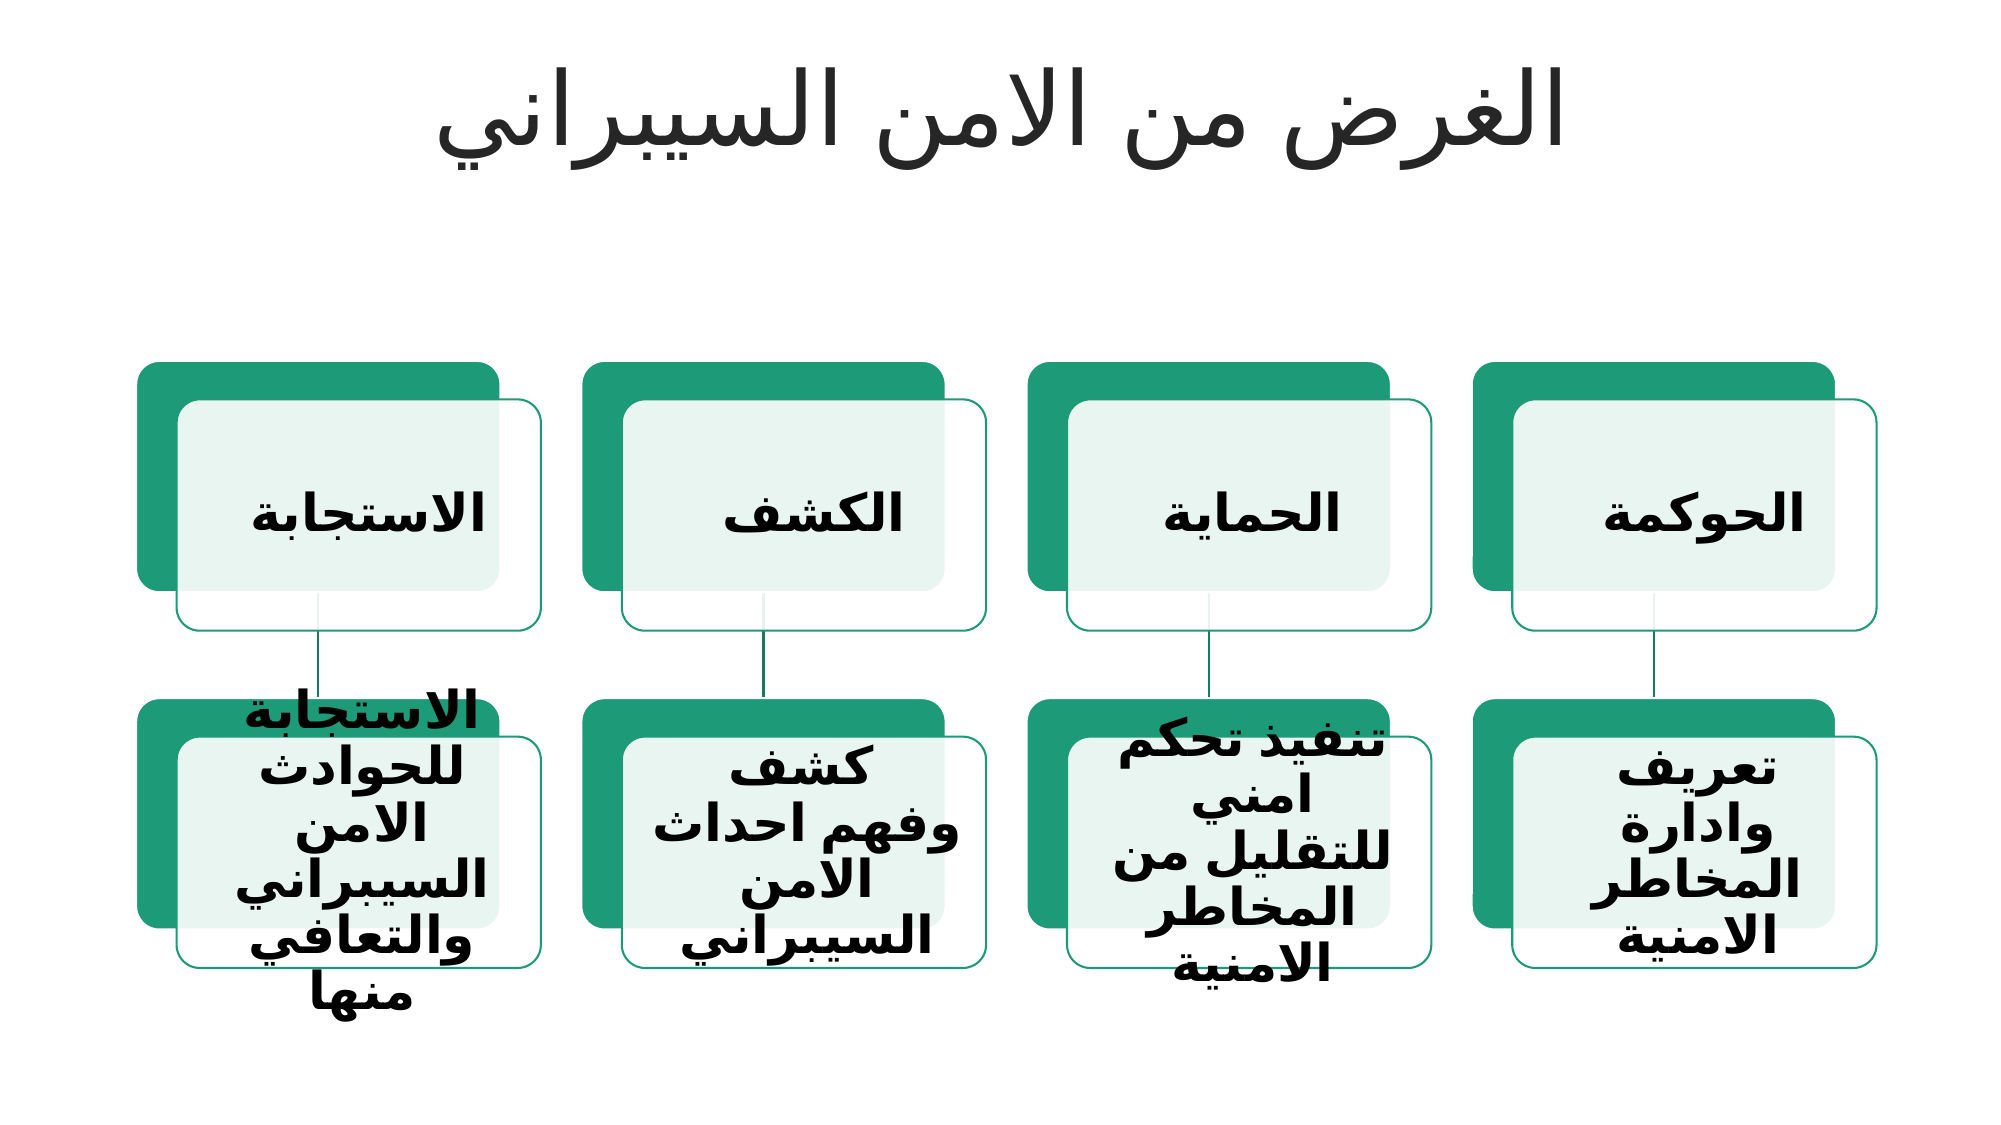

الغرض من الامن السيبراني
الحوكمة
تعريف وادارة المخاطر الامنية
الحماية
تنفيذ تحكم امني للتقليل من المخاطر الامنية
الكشف
 كشف وفهم احداث الامن السيبراني
الاستجابة
الاستجابة للحوادث الامن السيبراني والتعافي منها